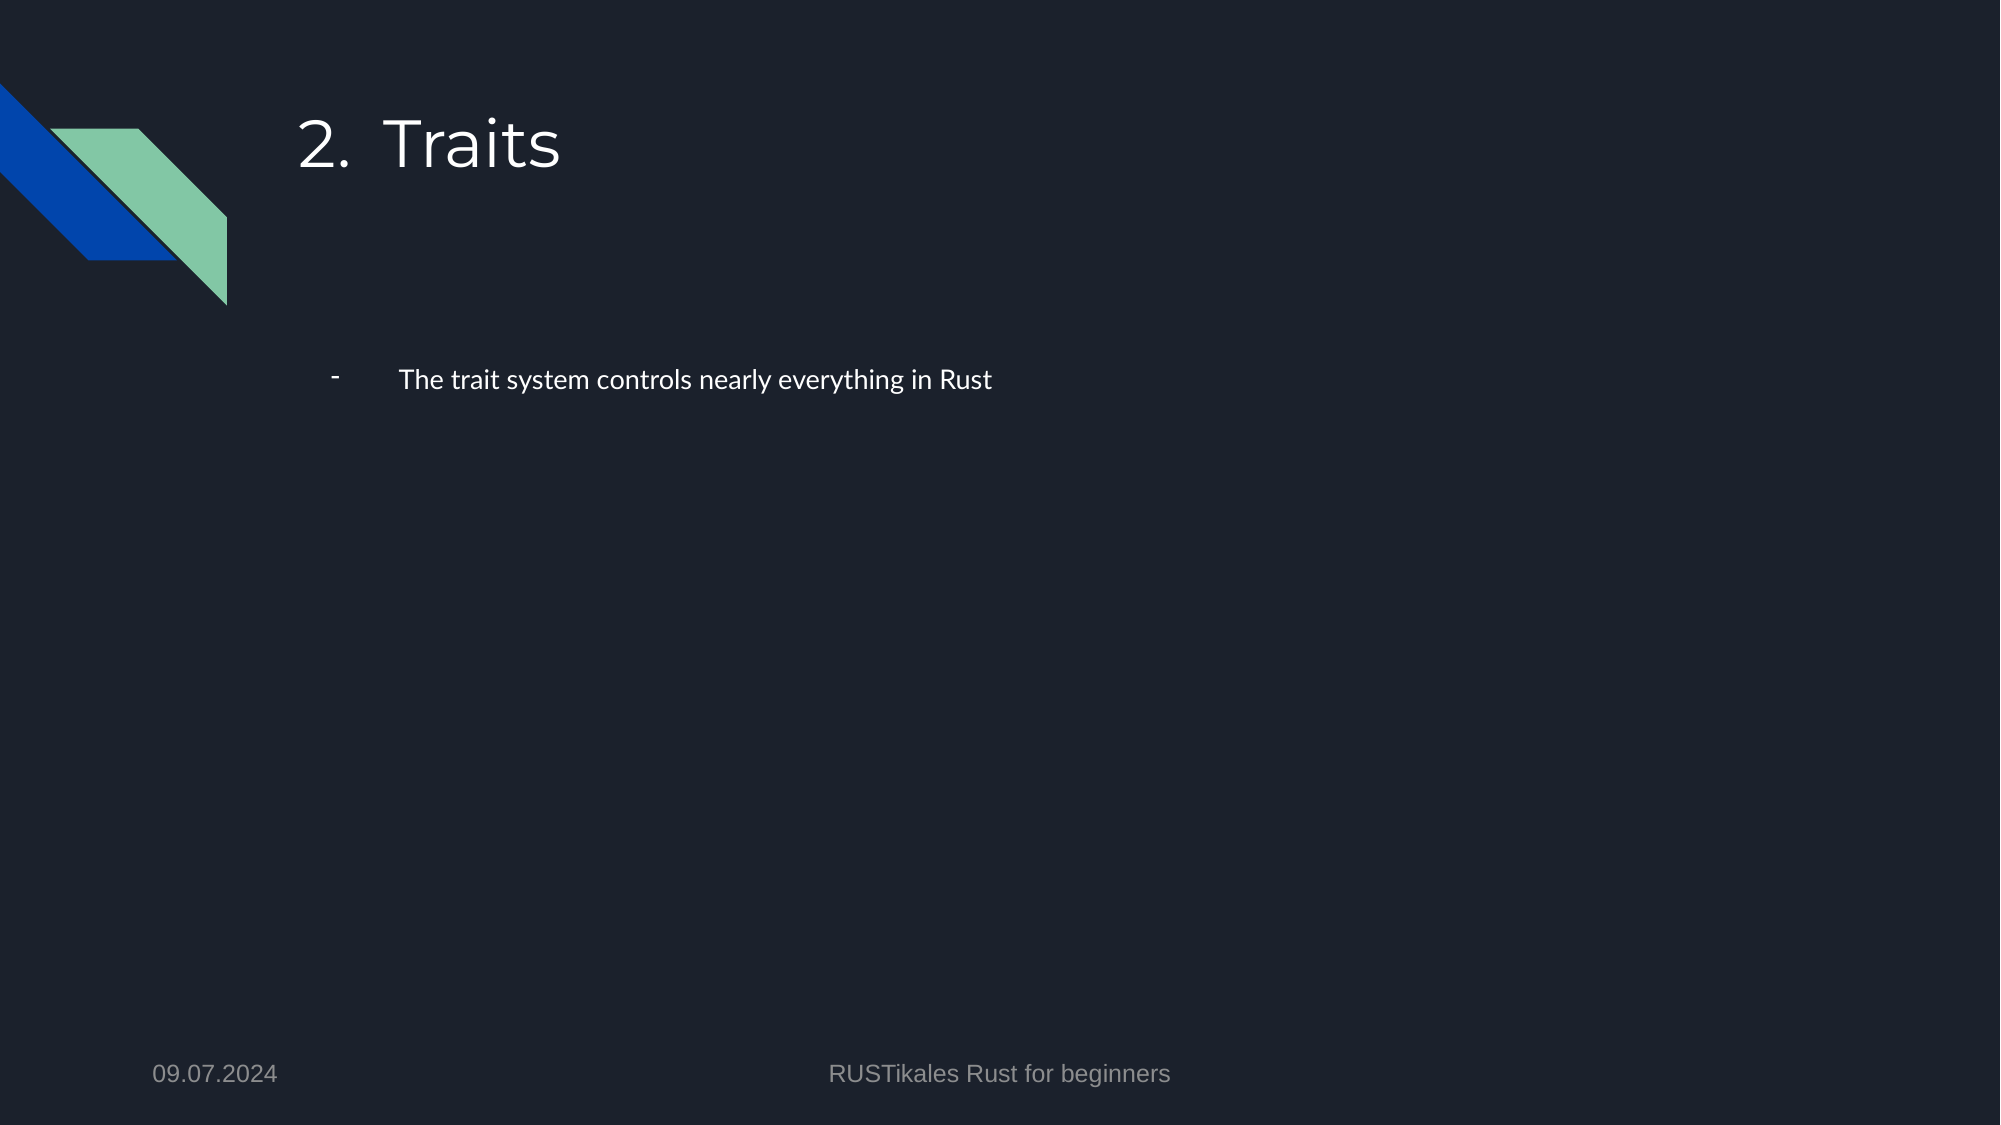

# Traits
The trait system controls nearly everything in Rust
09.07.2024
RUSTikales Rust for beginners